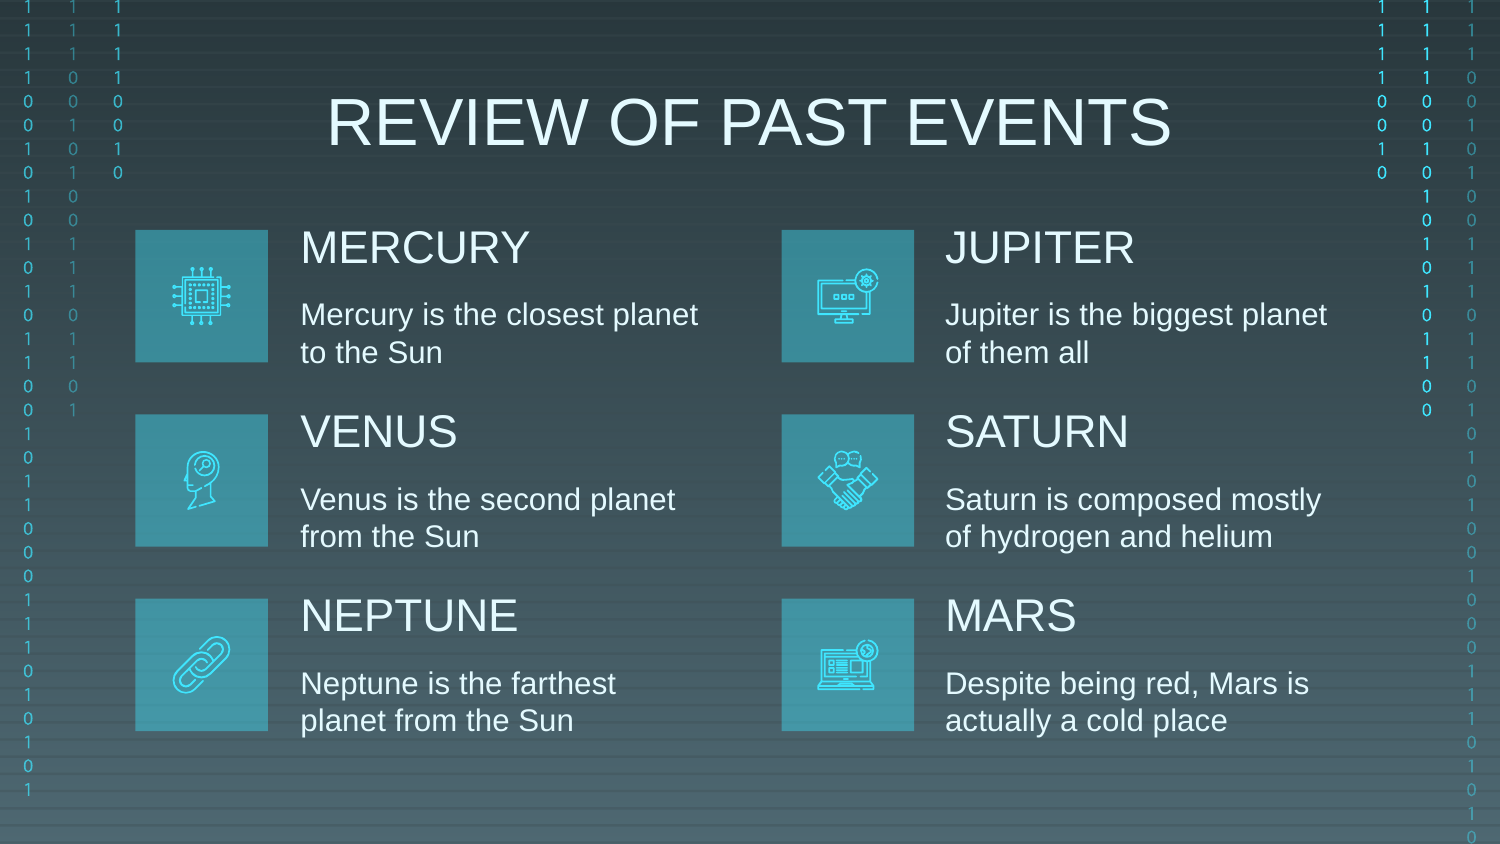

# REVIEW OF PAST EVENTS
MERCURY
JUPITER

Mercury is the closest planet to the Sun
Jupiter is the biggest planet of them all
VENUS
SATURN

Venus is the second planet from the Sun
Saturn is composed mostly of hydrogen and helium
NEPTUNE
MARS

Neptune is the farthest planet from the Sun
Despite being red, Mars is actually a cold place